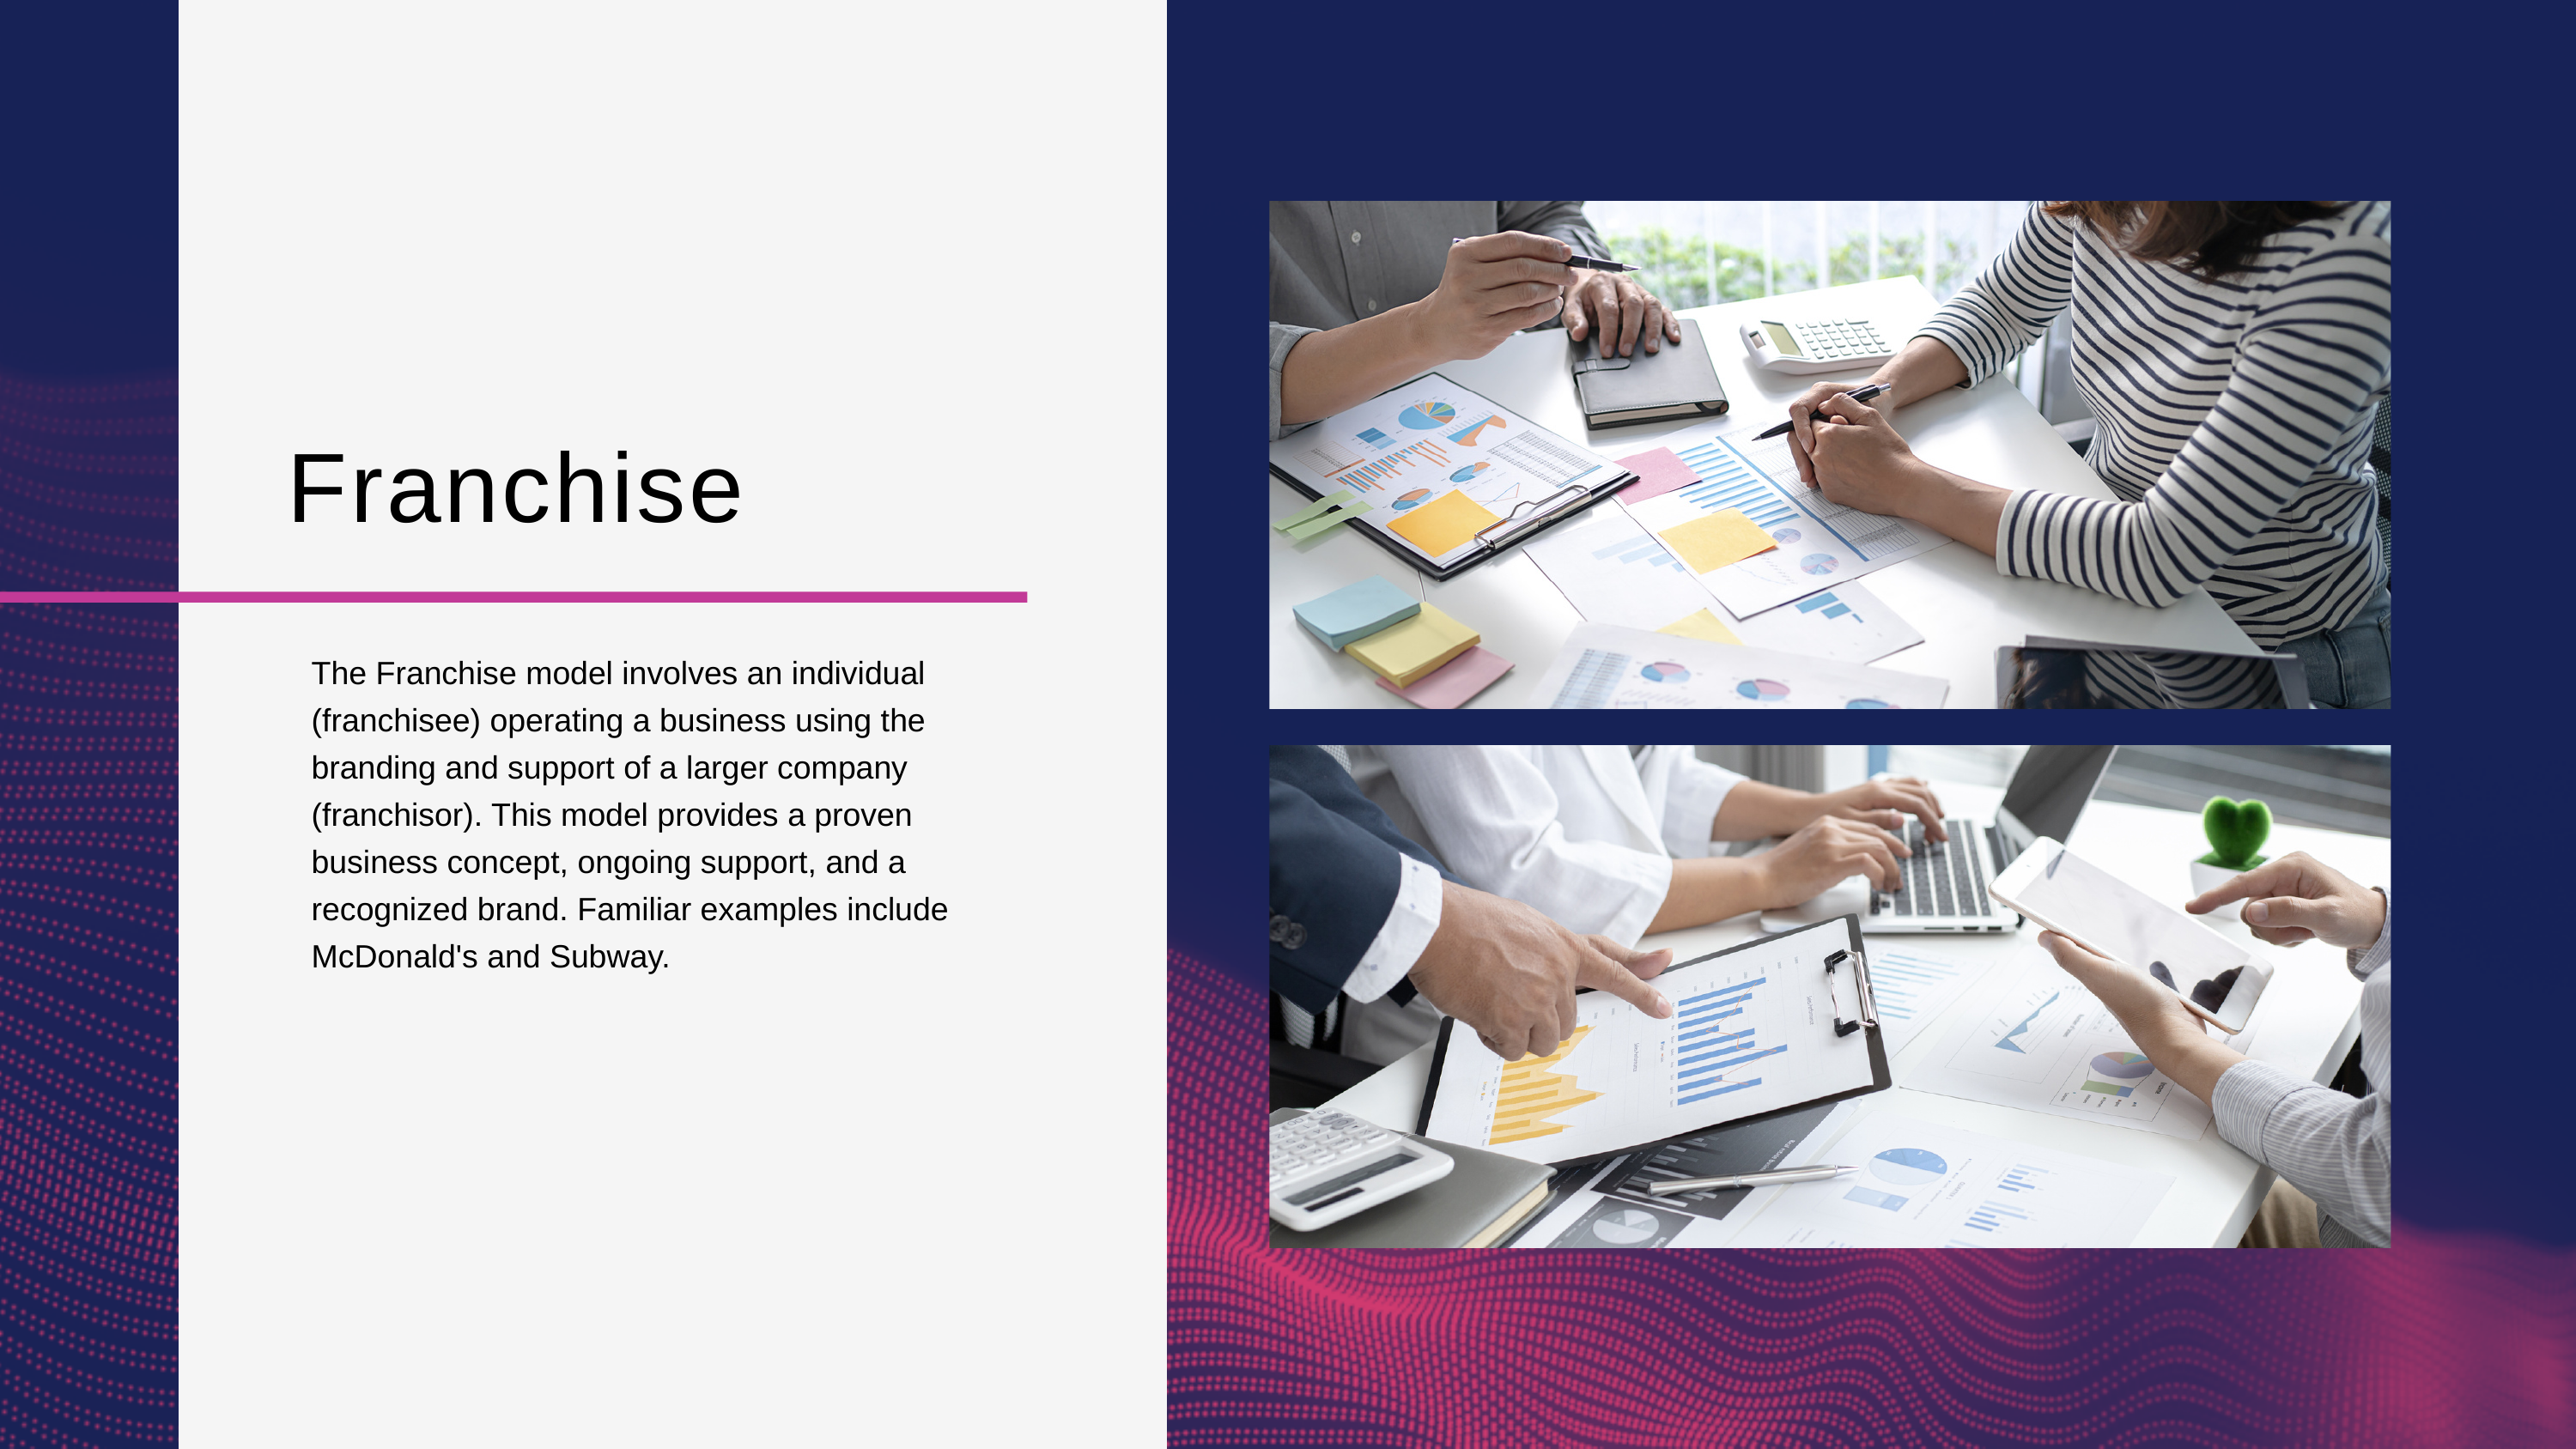

Franchise

The Franchise model involves an individual (franchisee) operating a business using the branding and support of a larger company (franchisor). This model provides a proven business concept, ongoing support, and a recognized brand. Familiar examples include McDonald's and Subway.